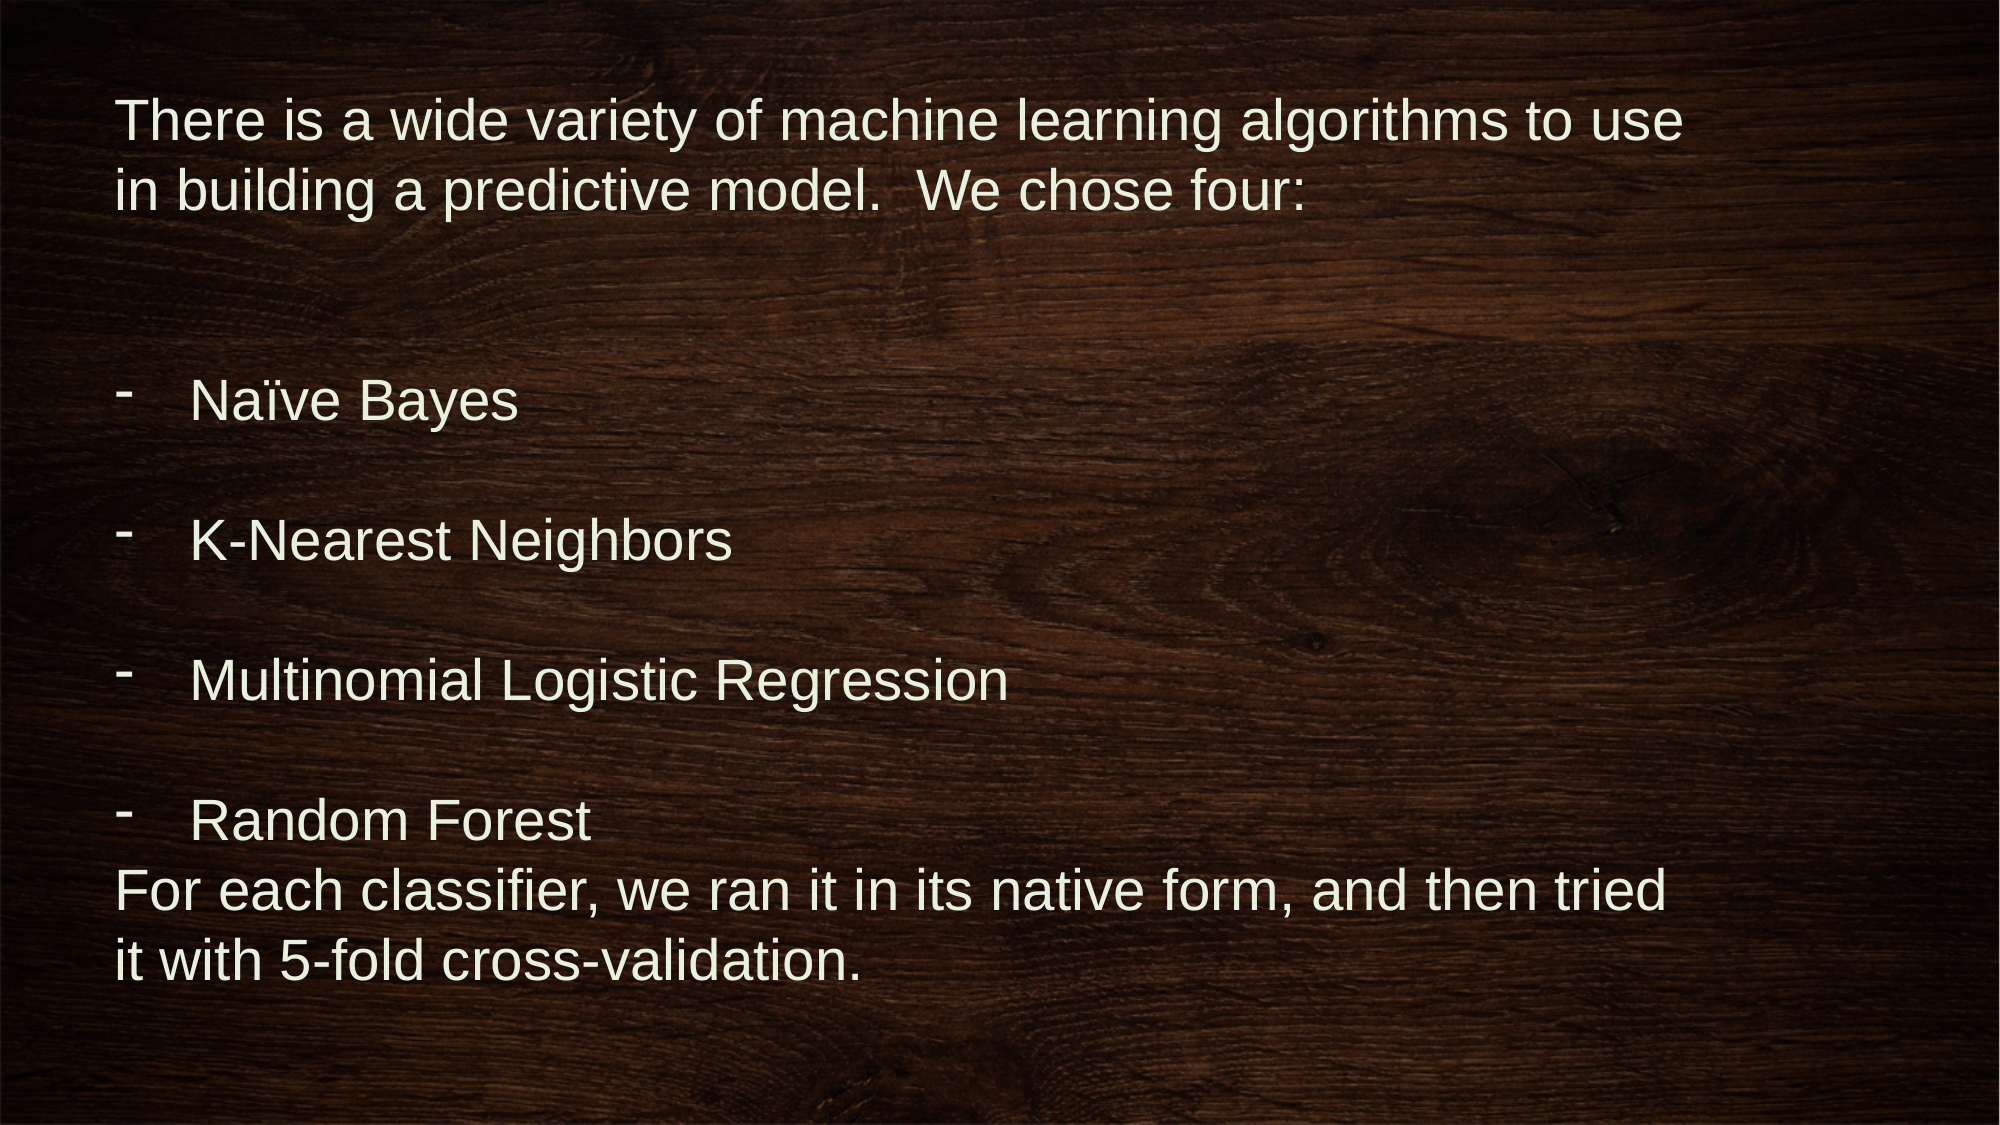

There is a wide variety of machine learning algorithms to use in building a predictive model.  We chose four:

Naïve Bayes
K-Nearest Neighbors
Multinomial Logistic Regression
Random Forest
For each classifier, we ran it in its native form, and then tried it with 5-fold cross-validation.